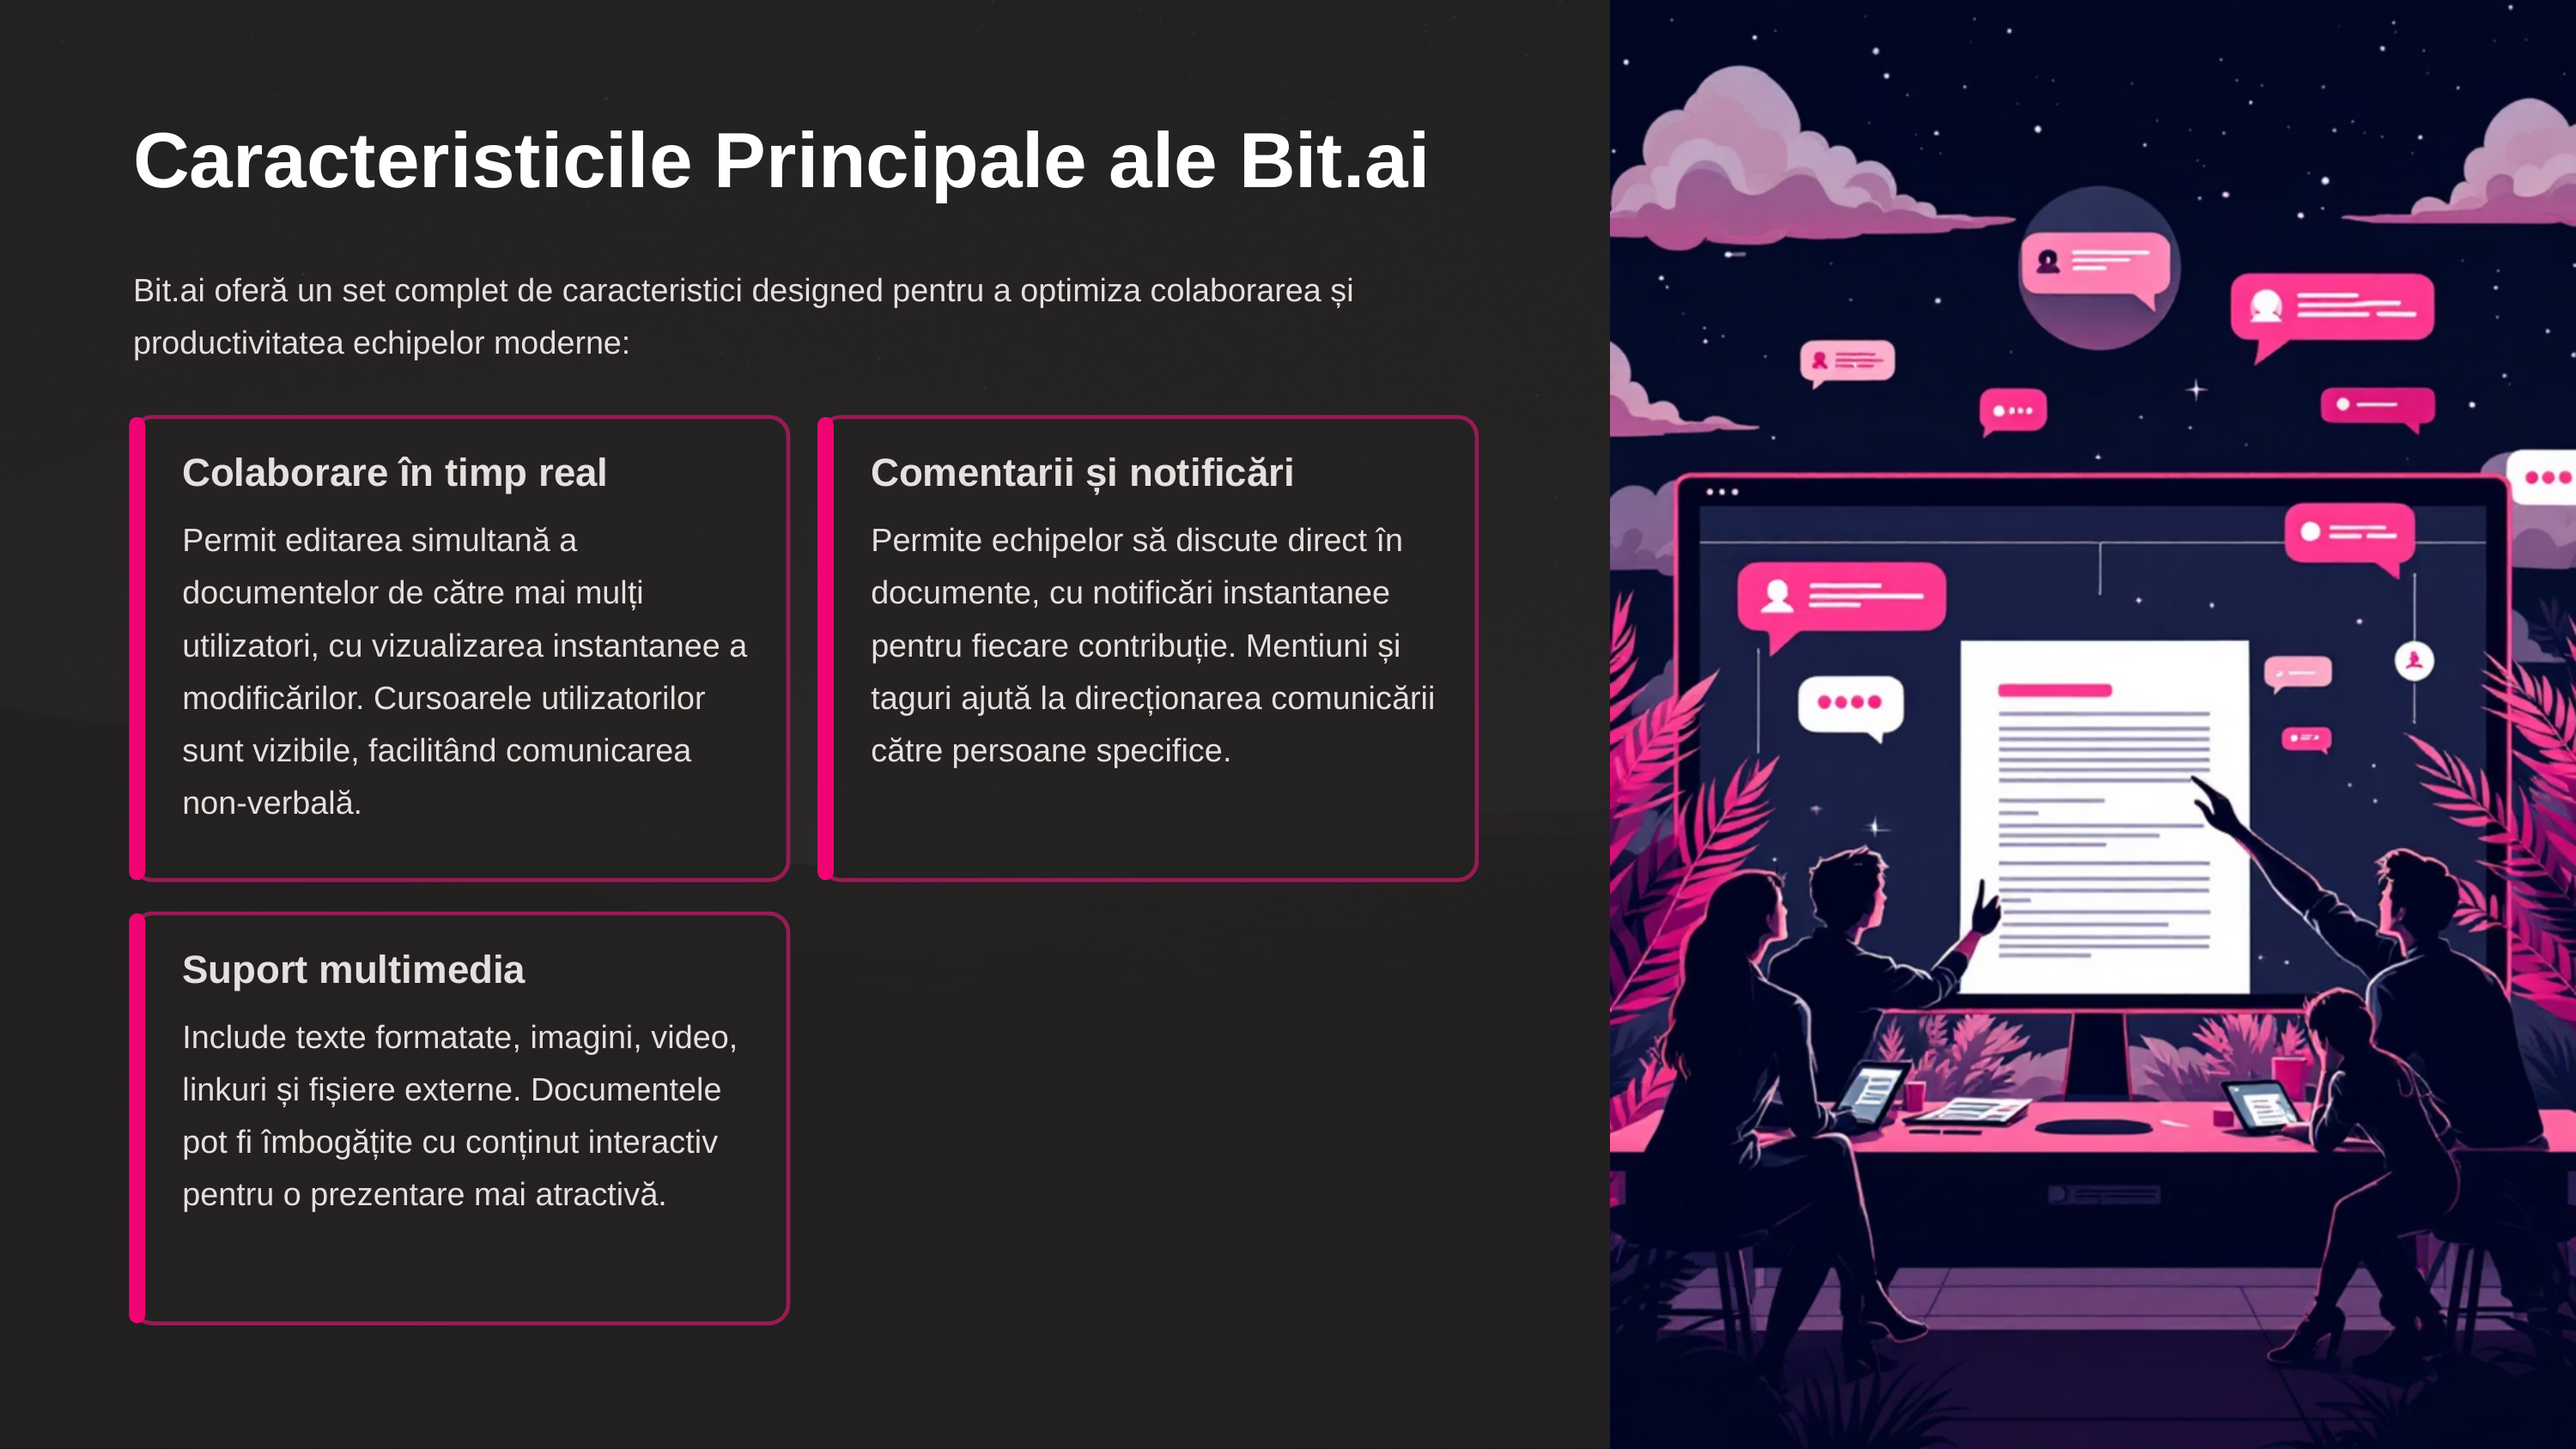

Caracteristicile Principale ale Bit.ai
Bit.ai oferă un set complet de caracteristici designed pentru a optimiza colaborarea și productivitatea echipelor moderne:

Colaborare în timp real
Comentarii și notificări
Permit editarea simultană a documentelor de către mai mulți utilizatori, cu vizualizarea instantanee a modificărilor. Cursoarele utilizatorilor sunt vizibile, facilitând comunicarea non-verbală.
Permite echipelor să discute direct în documente, cu notificări instantanee pentru fiecare contribuție. Mentiuni și taguri ajută la direcționarea comunicării către persoane specifice.

Suport multimedia
Include texte formatate, imagini, video, linkuri și fișiere externe. Documentele pot fi îmbogățite cu conținut interactiv pentru o prezentare mai atractivă.